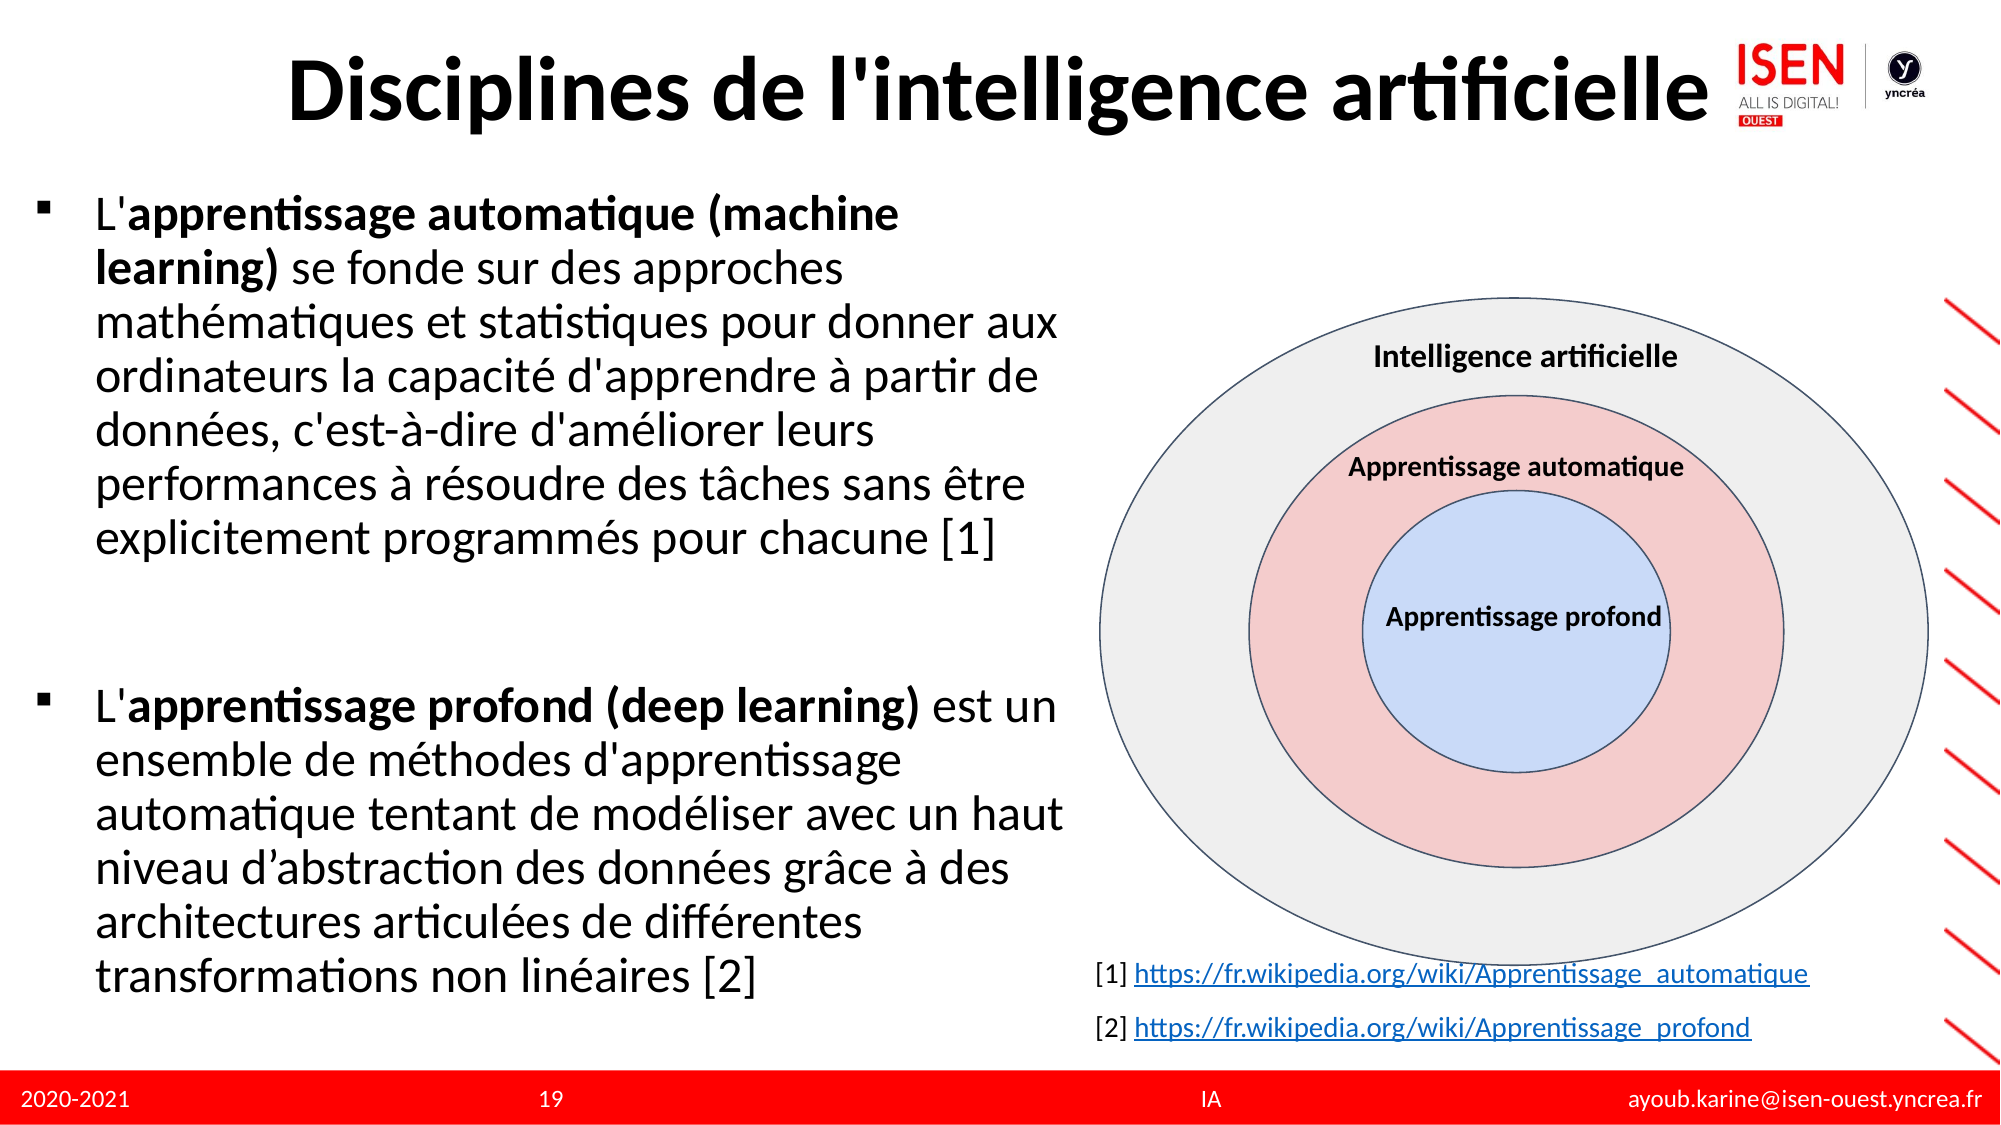

# Disciplines de l'intelligence artificielle
L'apprentissage automatique (machine learning) se fonde sur des approches mathématiques et statistiques pour donner aux ordinateurs la capacité d'apprendre à partir de données, c'est-à-dire d'améliorer leurs performances à résoudre des tâches sans être explicitement programmés pour chacune [1]
L'apprentissage profond (deep learning) est un ensemble de méthodes d'apprentissage automatique tentant de modéliser avec un haut niveau d’abstraction des données grâce à des architectures articulées de différentes transformations non linéaires [2]

Intelligence artificielle

Apprentissage automatique

Apprentissage profond
[1] https://fr.wikipedia.org/wiki/Apprentissage_automatique
[2] https://fr.wikipedia.org/wiki/Apprentissage_profond

19
IA                                                                       ayoub.karine@isen-ouest.yncrea.fr
2020-2021